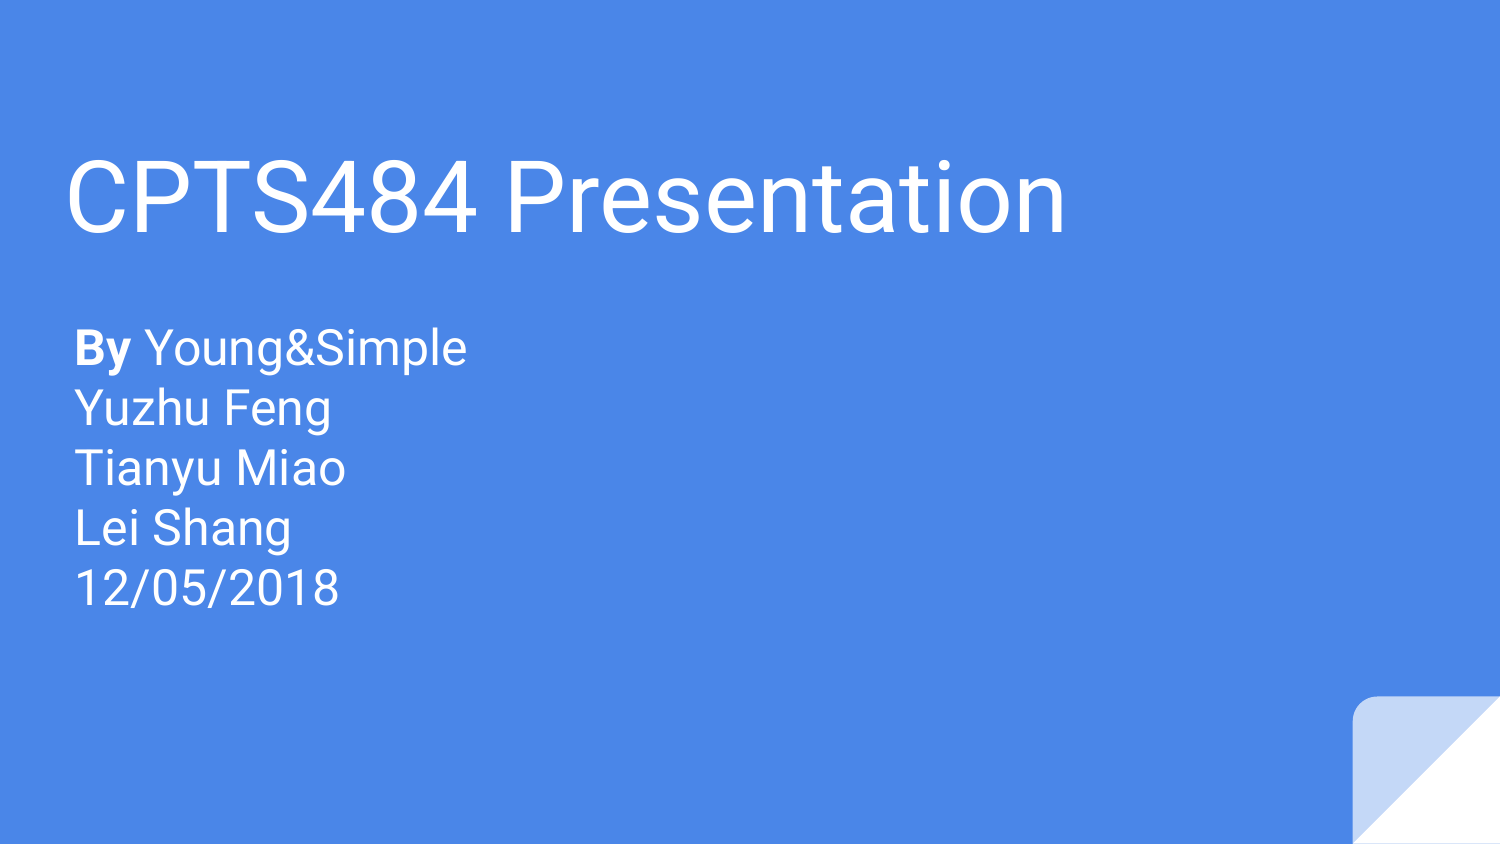

# CPTS484 Presentation
By Young&Simple
Yuzhu Feng
Tianyu Miao
Lei Shang
12/05/2018